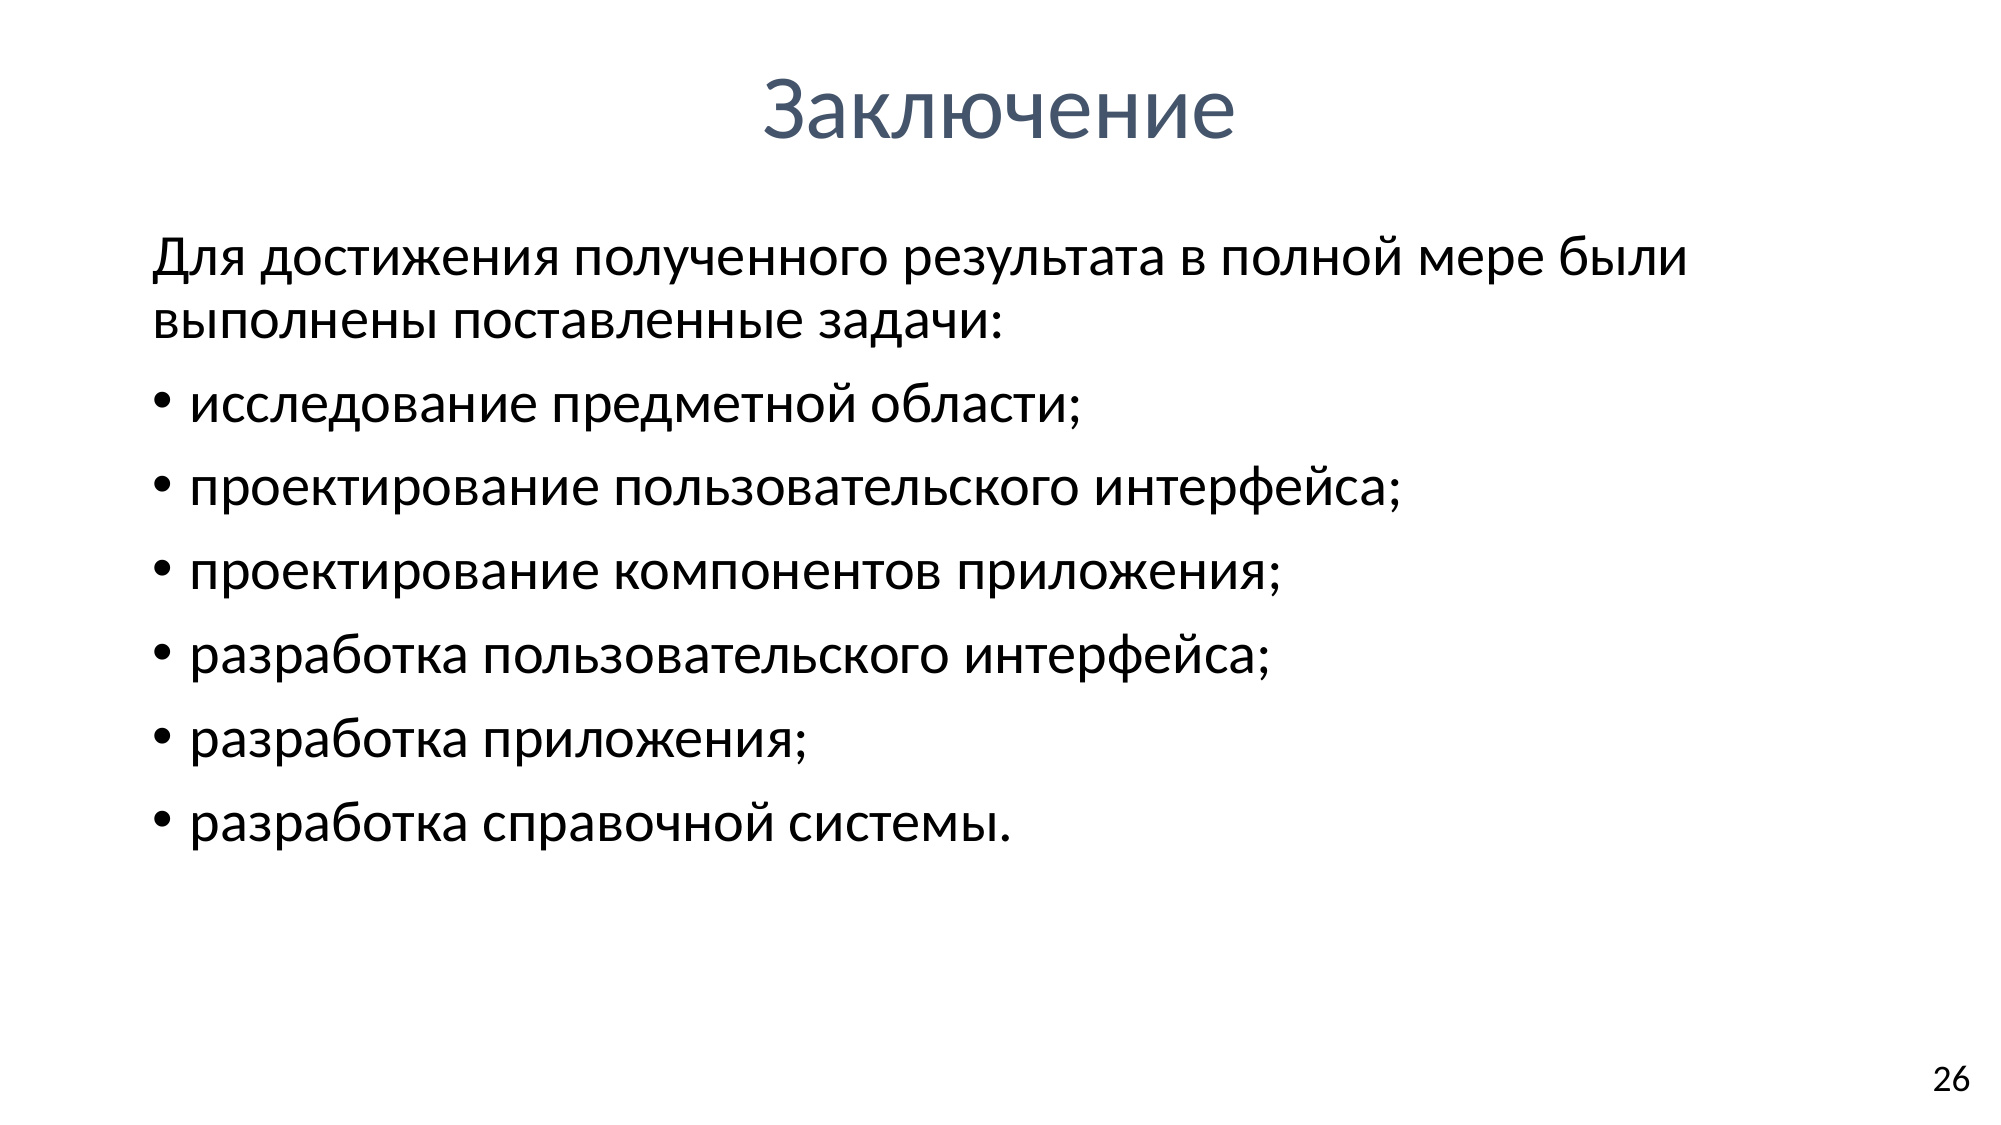

# Заключение
Для достижения полученного результата в полной мере были выполнены поставленные задачи:
исследование предметной области;
проектирование пользовательского интерфейса;
проектирование компонентов приложения;
разработка пользовательского интерфейса;
разработка приложения;
разработка справочной системы.

26